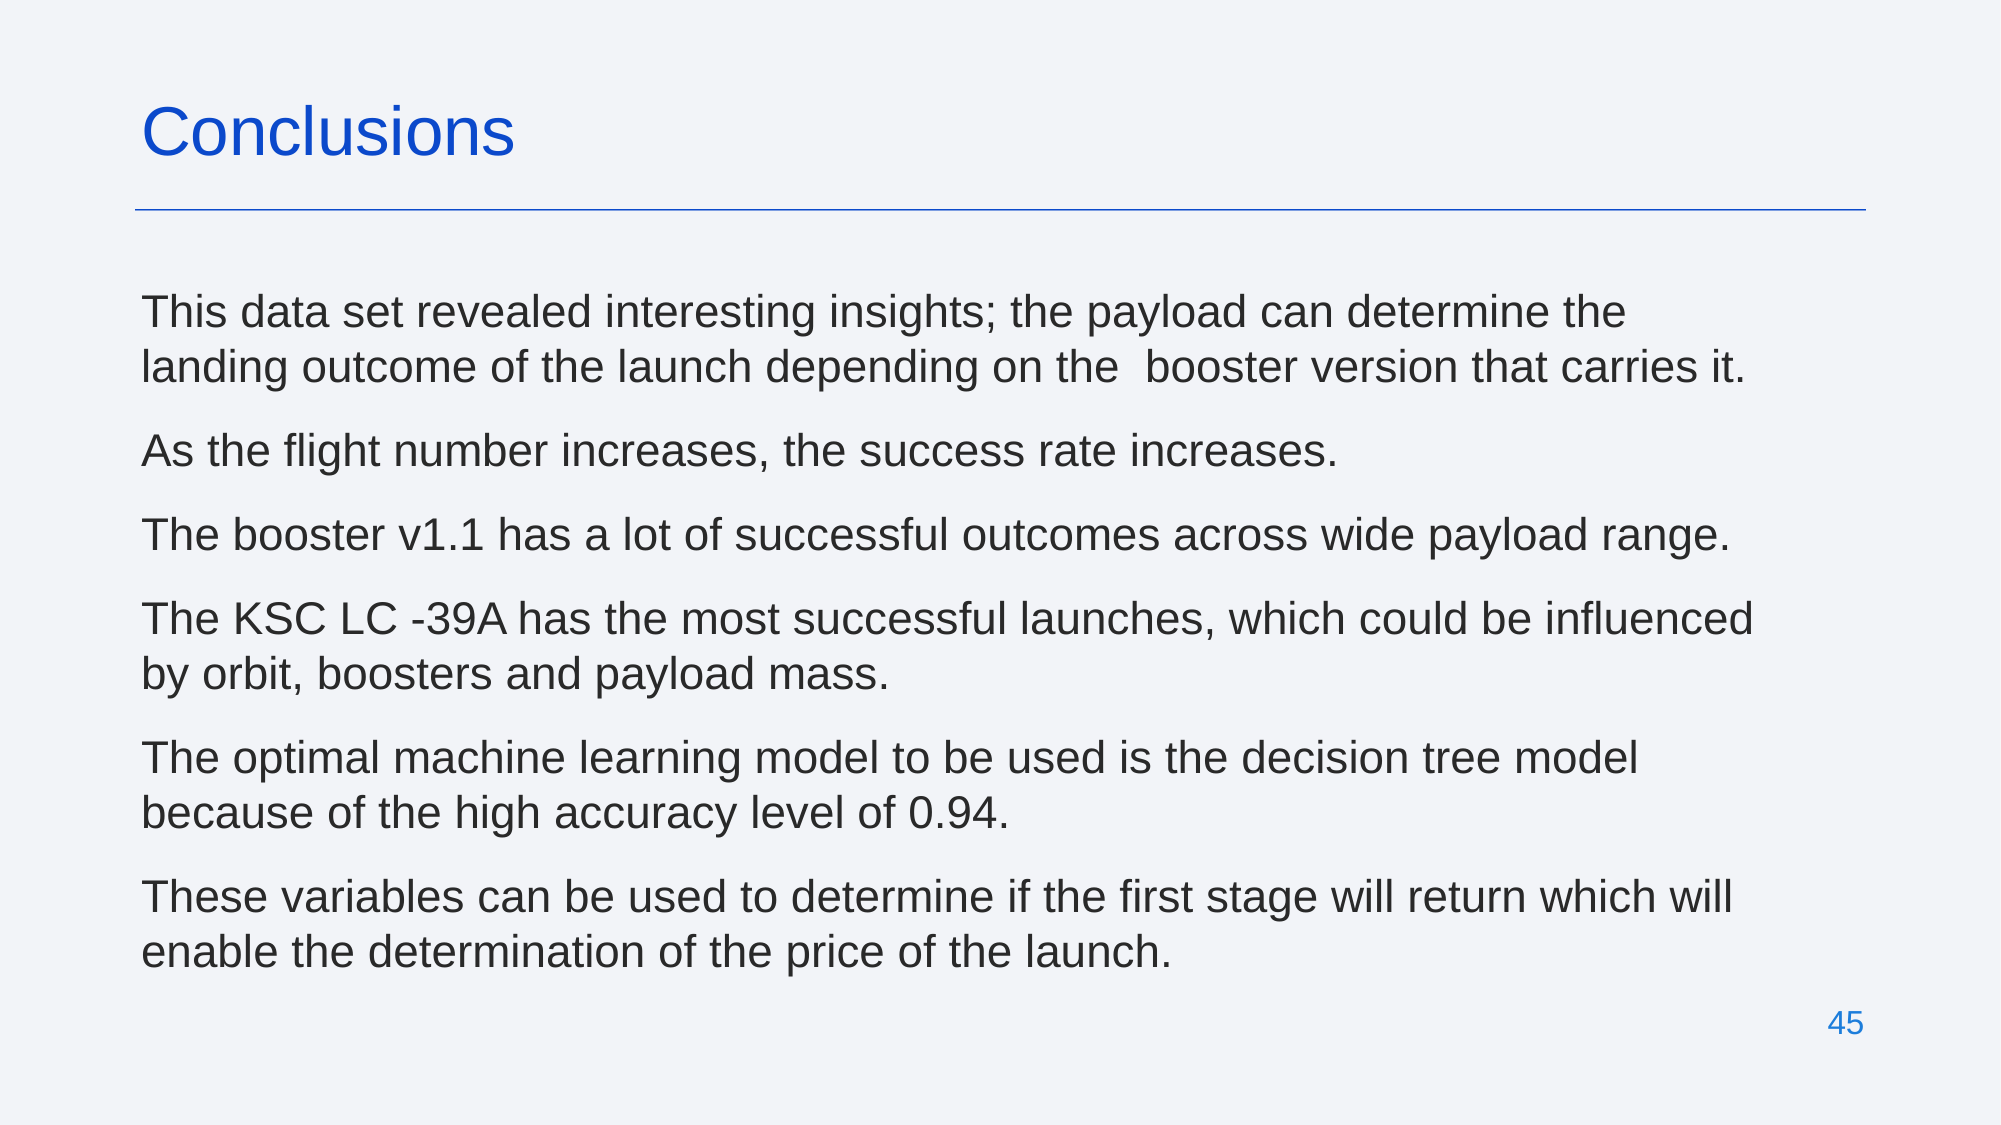

Conclusions
This data set revealed interesting insights; the payload can determine the landing outcome of the launch depending on the  booster version that carries it.
As the flight number increases, the success rate increases.
The booster v1.1 has a lot of successful outcomes across wide payload range.
The KSC LC -39A has the most successful launches, which could be influenced by orbit, boosters and payload mass.
The optimal machine learning model to be used is the decision tree model because of the high accuracy level of 0.94.
These variables can be used to determine if the first stage will return which will enable the determination of the price of the launch.

45